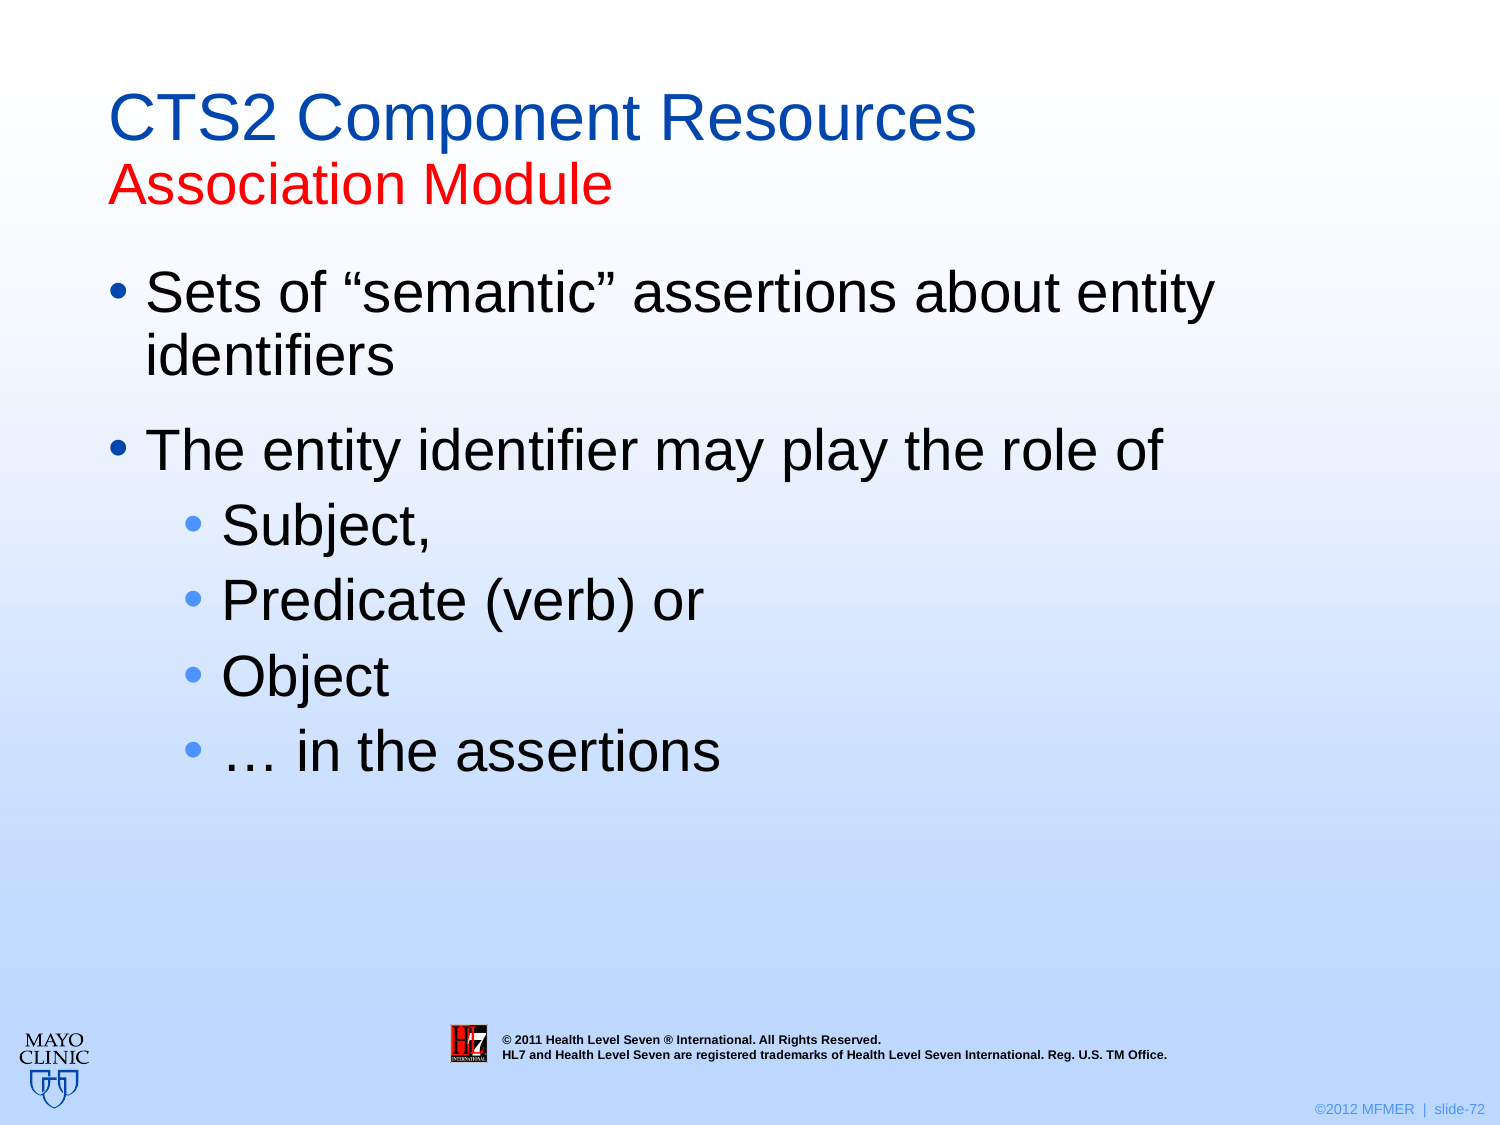

# CTS2 Component Resources Association Module
Sets of “semantic” assertions about entity identifiers
The entity identifier may play the role of
Subject,
Predicate (verb) or
Object
… in the assertions